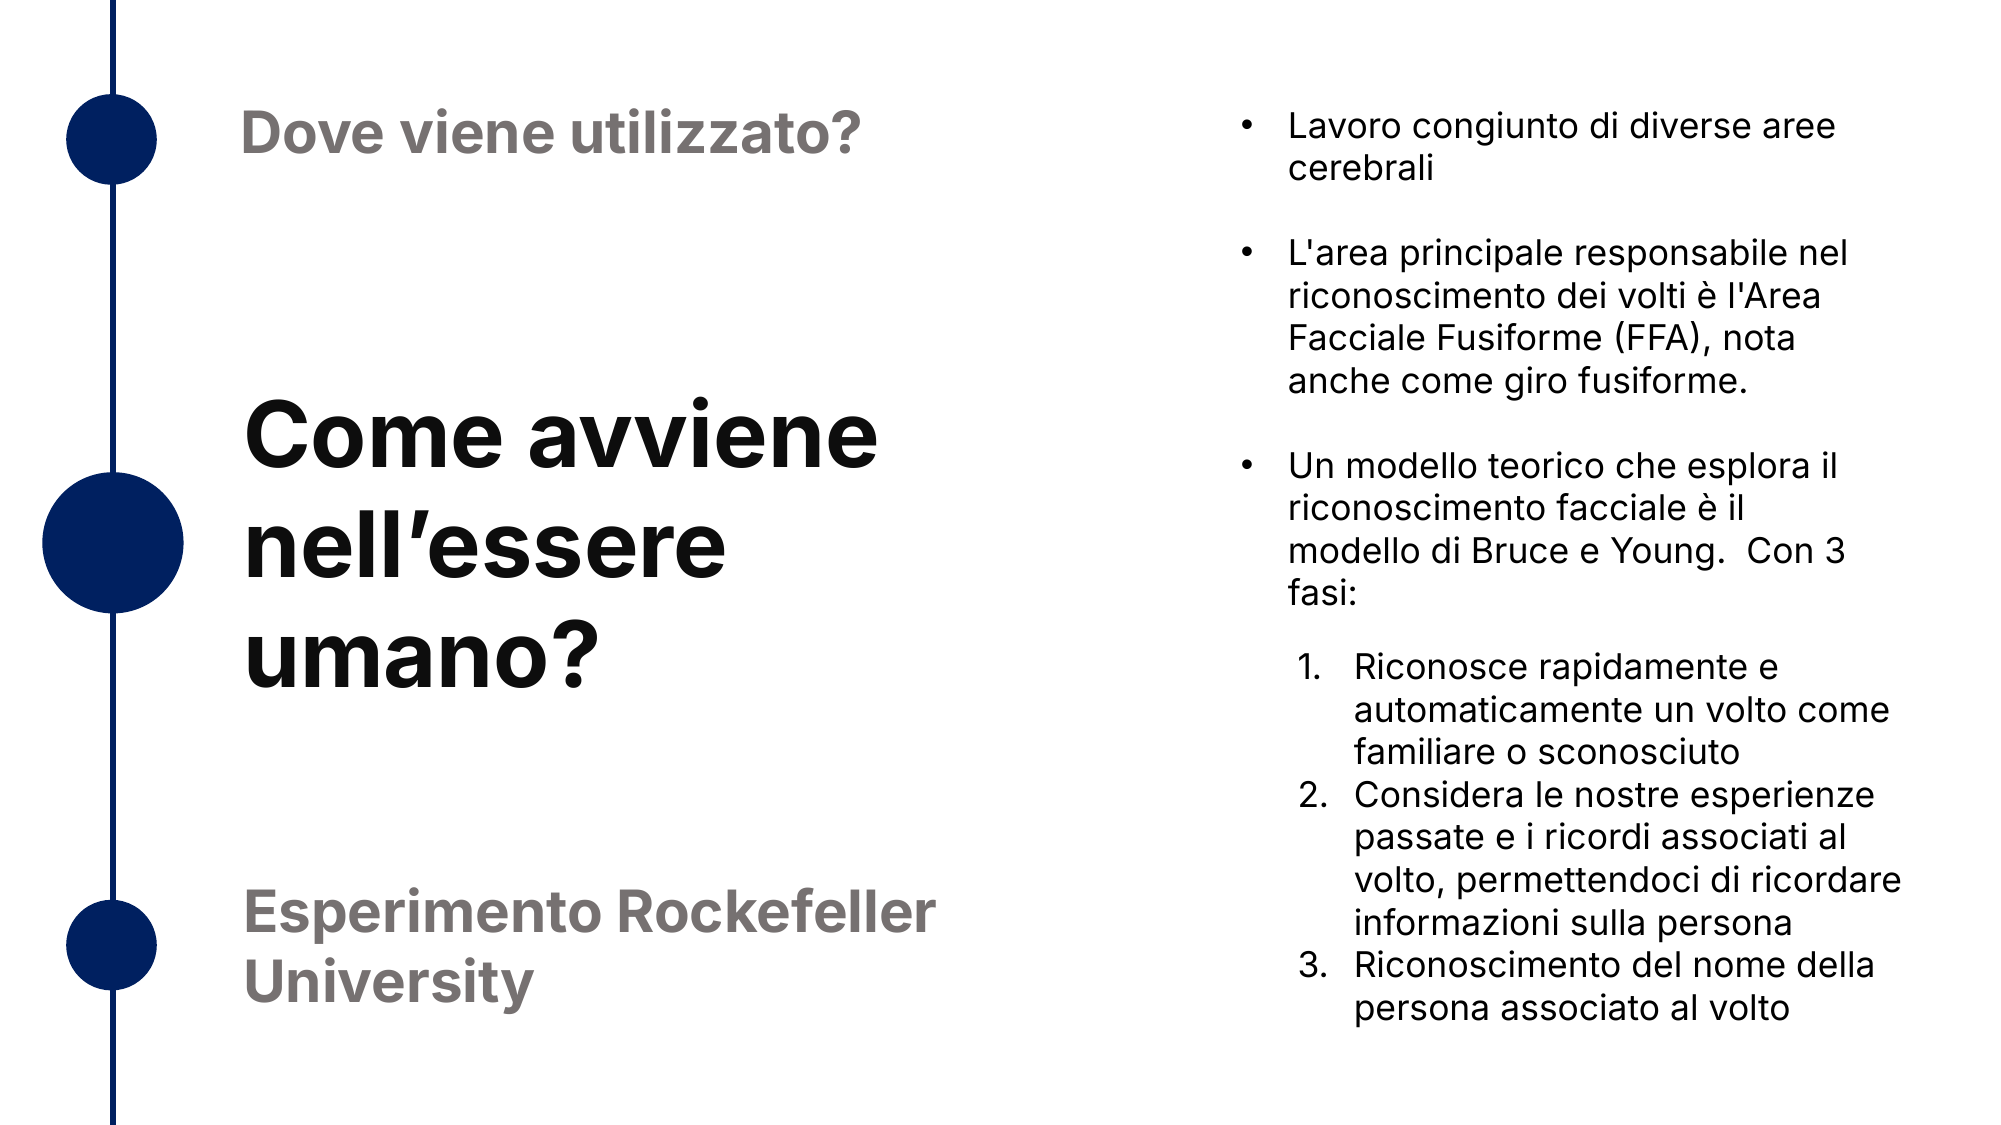

Dove viene utilizzato?

Lavoro congiunto di diverse aree cerebrali

L'area principale responsabile nel riconoscimento dei volti è l'Area Facciale Fusiforme (FFA), nota anche come giro fusiforme.

Un modello teorico che esplora il riconoscimento facciale è il modello di Bruce e Young.  Con 3 fasi:

Come avviene nell’essere umano?

Riconosce rapidamente e automaticamente un volto come familiare o sconosciuto
Considera le nostre esperienze passate e i ricordi associati al volto, permettendoci di ricordare informazioni sulla persona
Riconoscimento del nome della persona associato al volto
Esperimento Rockefeller University